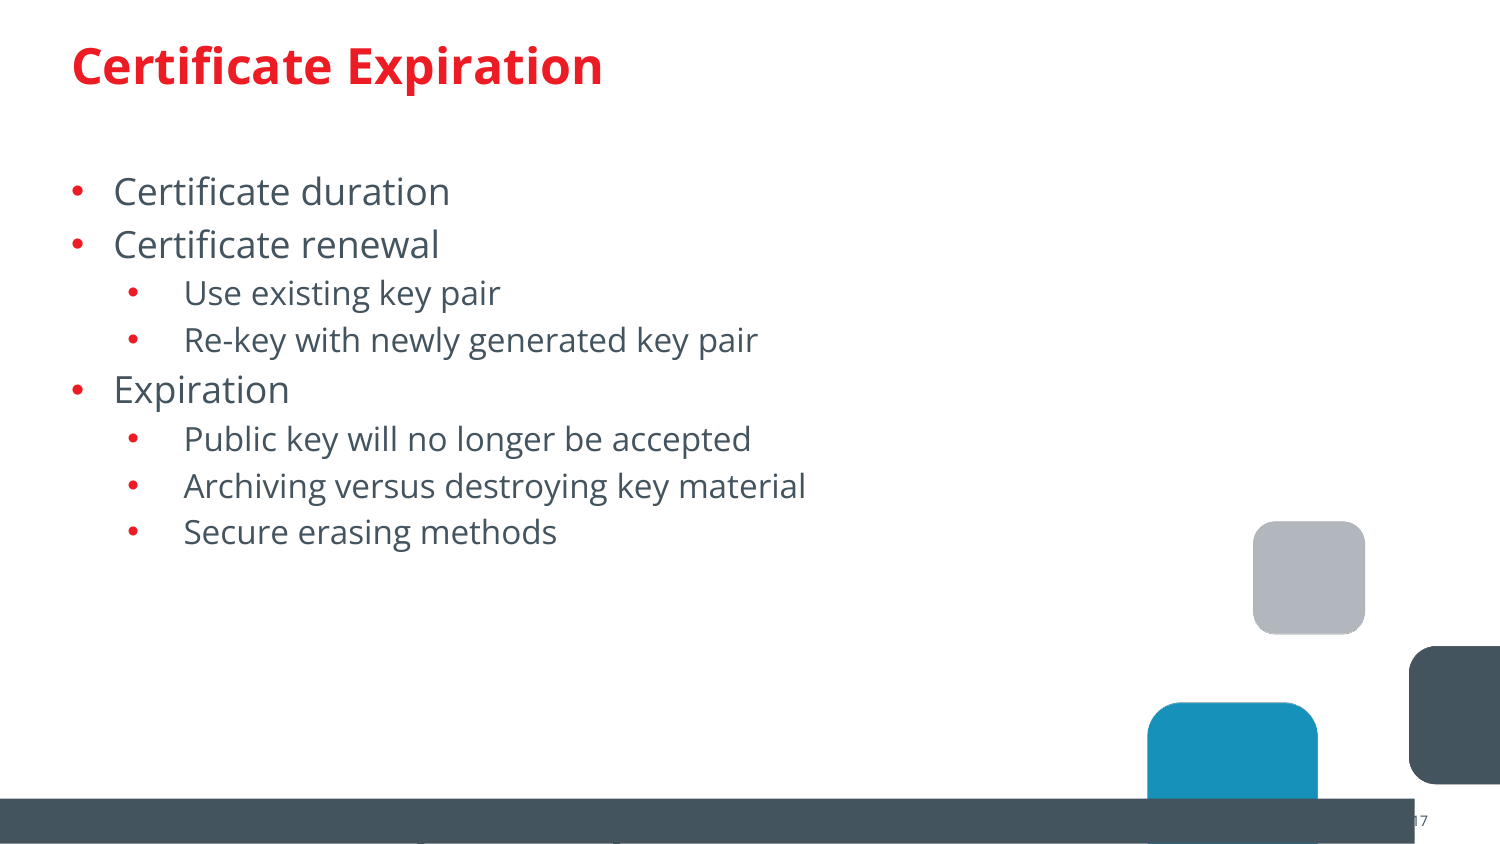

# Certificate Expiration
Certificate duration
Certificate renewal
Use existing key pair
Re-key with newly generated key pair
Expiration
Public key will no longer be accepted
Archiving versus destroying key material
Secure erasing methods

M6S1 Introduction to Cybersecurity Defense
CompTIA Security+ Lesson 6 | Copyright © 2020 CompTIA Properties, LLC. All Rights Reserved.  |  CompTIA.org
17